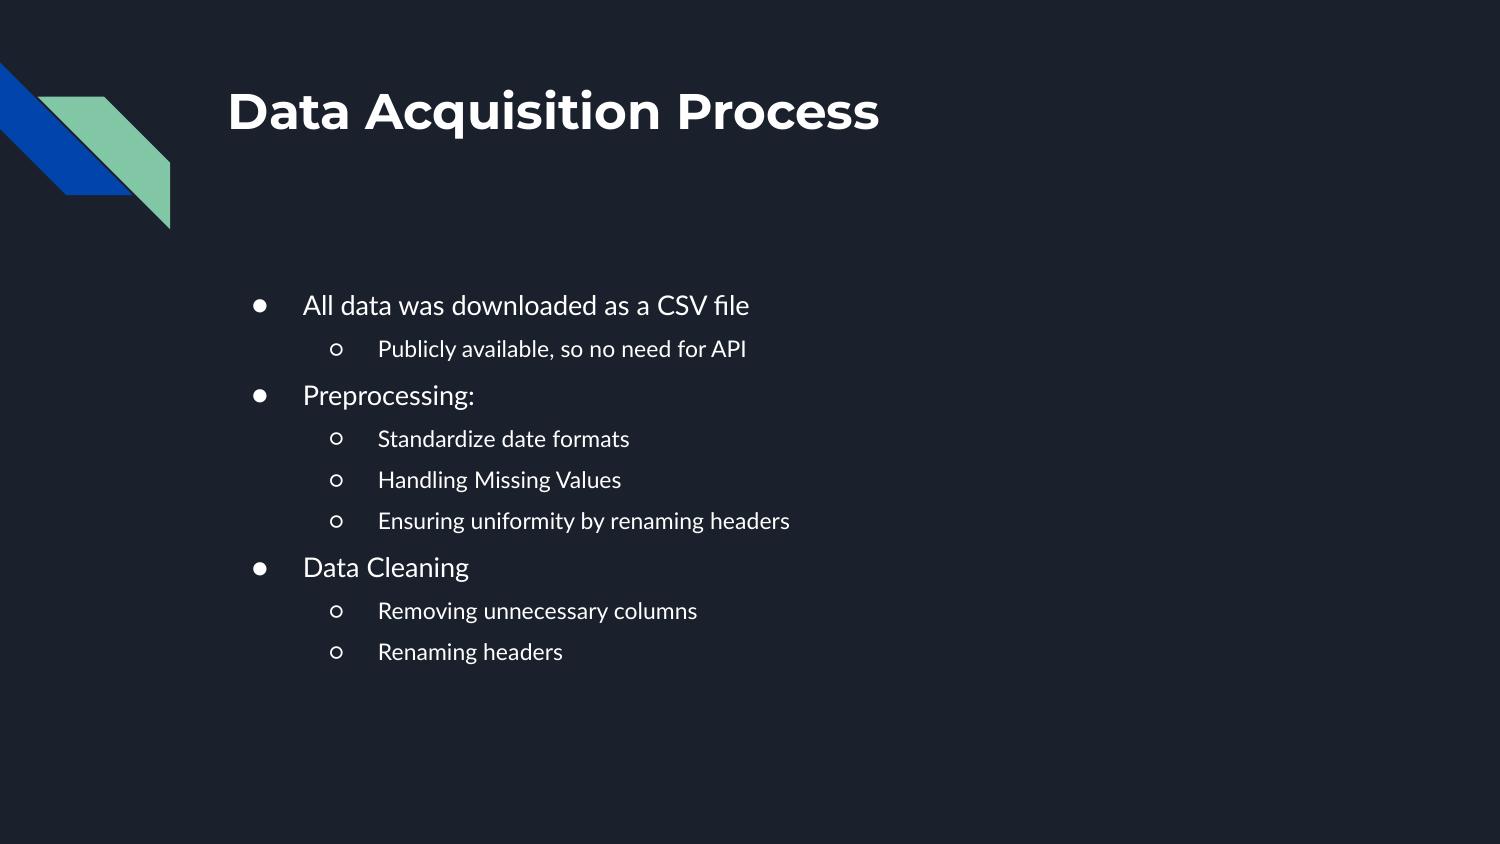

# Data Acquisition Process
All data was downloaded as a CSV file
Publicly available, so no need for API
Preprocessing:
Standardize date formats
Handling Missing Values
Ensuring uniformity by renaming headers
Data Cleaning
Removing unnecessary columns
Renaming headers